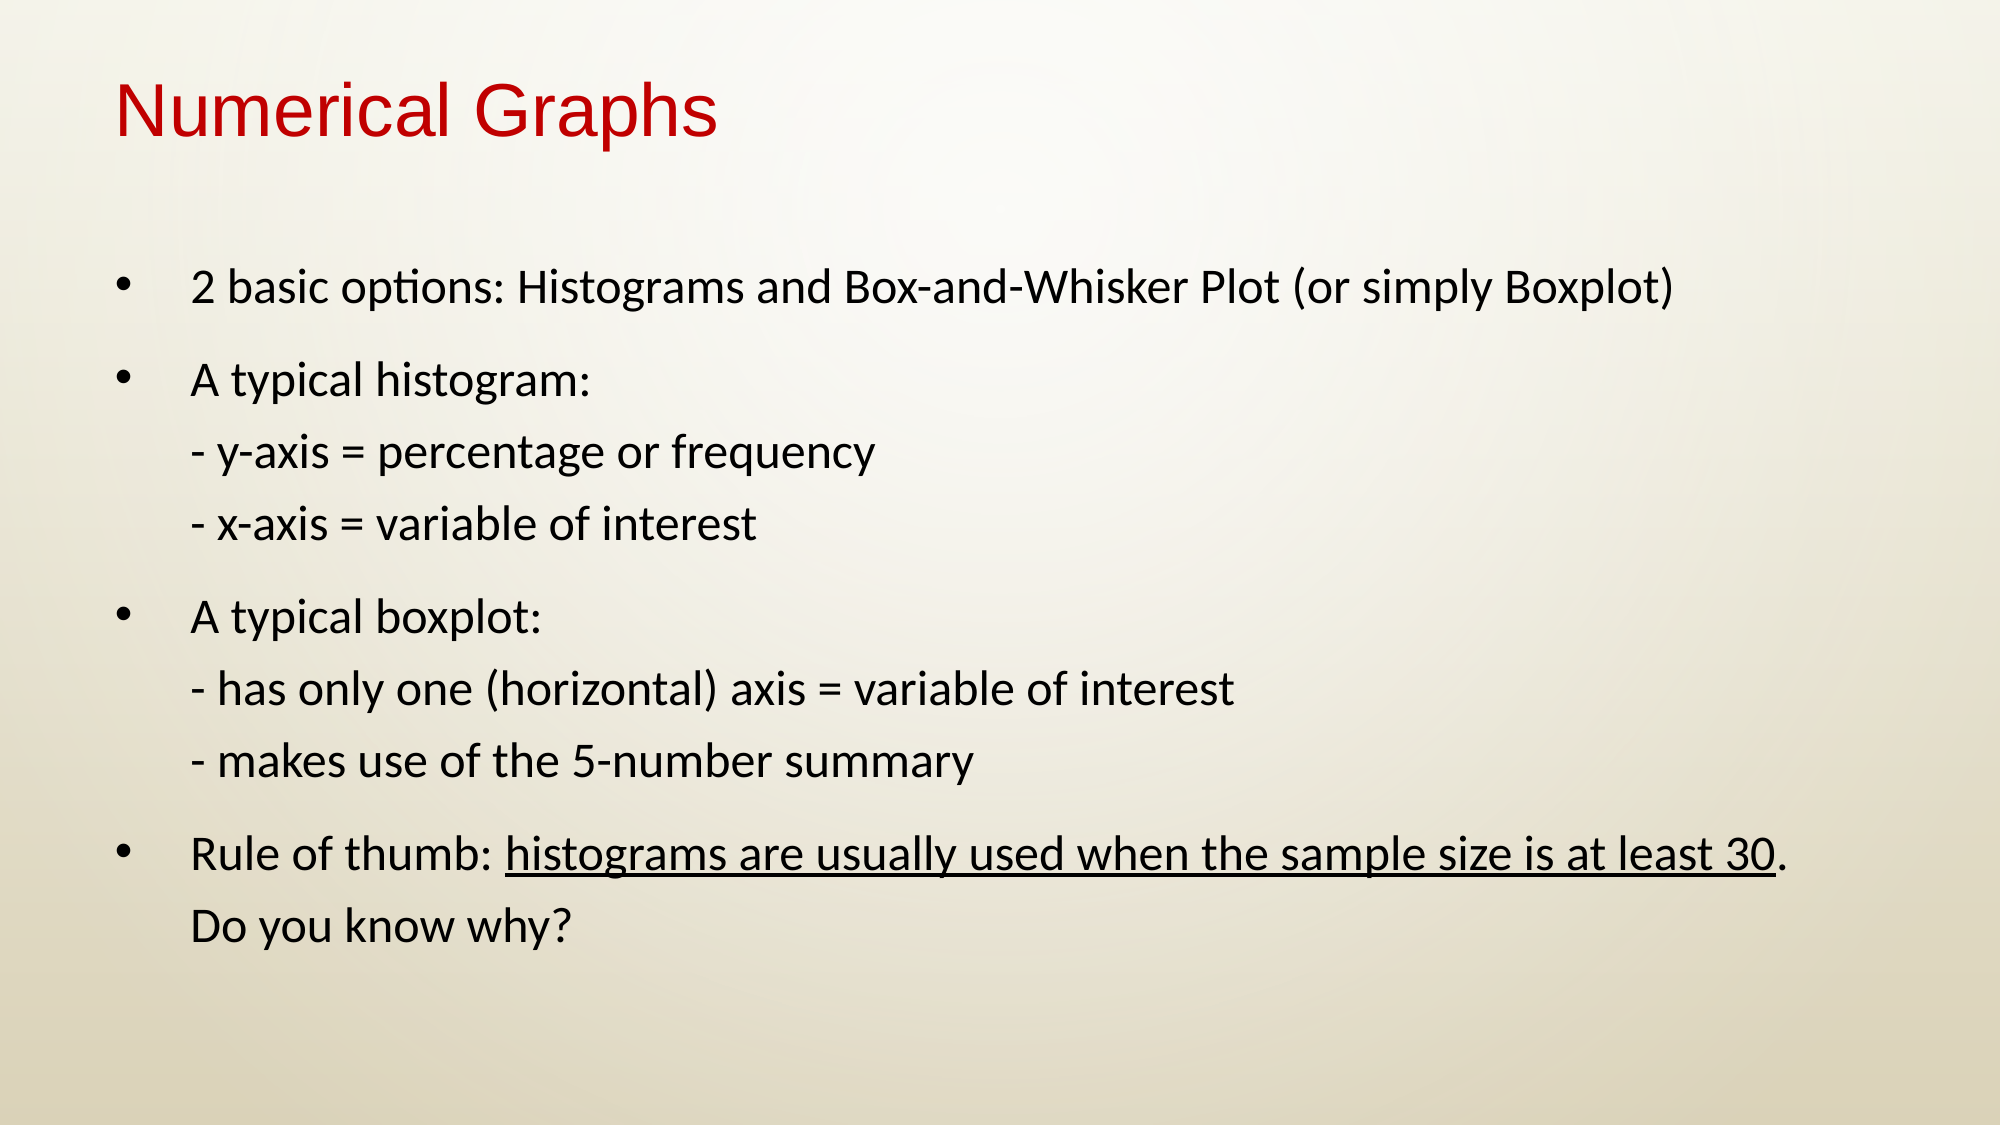

# Numerical Graphs
2 basic options: Histograms and Box-and-Whisker Plot (or simply Boxplot)
A typical histogram:
- y-axis = percentage or frequency
- x-axis = variable of interest
A typical boxplot:
- has only one (horizontal) axis = variable of interest
- makes use of the 5-number summary
Rule of thumb: histograms are usually used when the sample size is at least 30.
Do you know why?